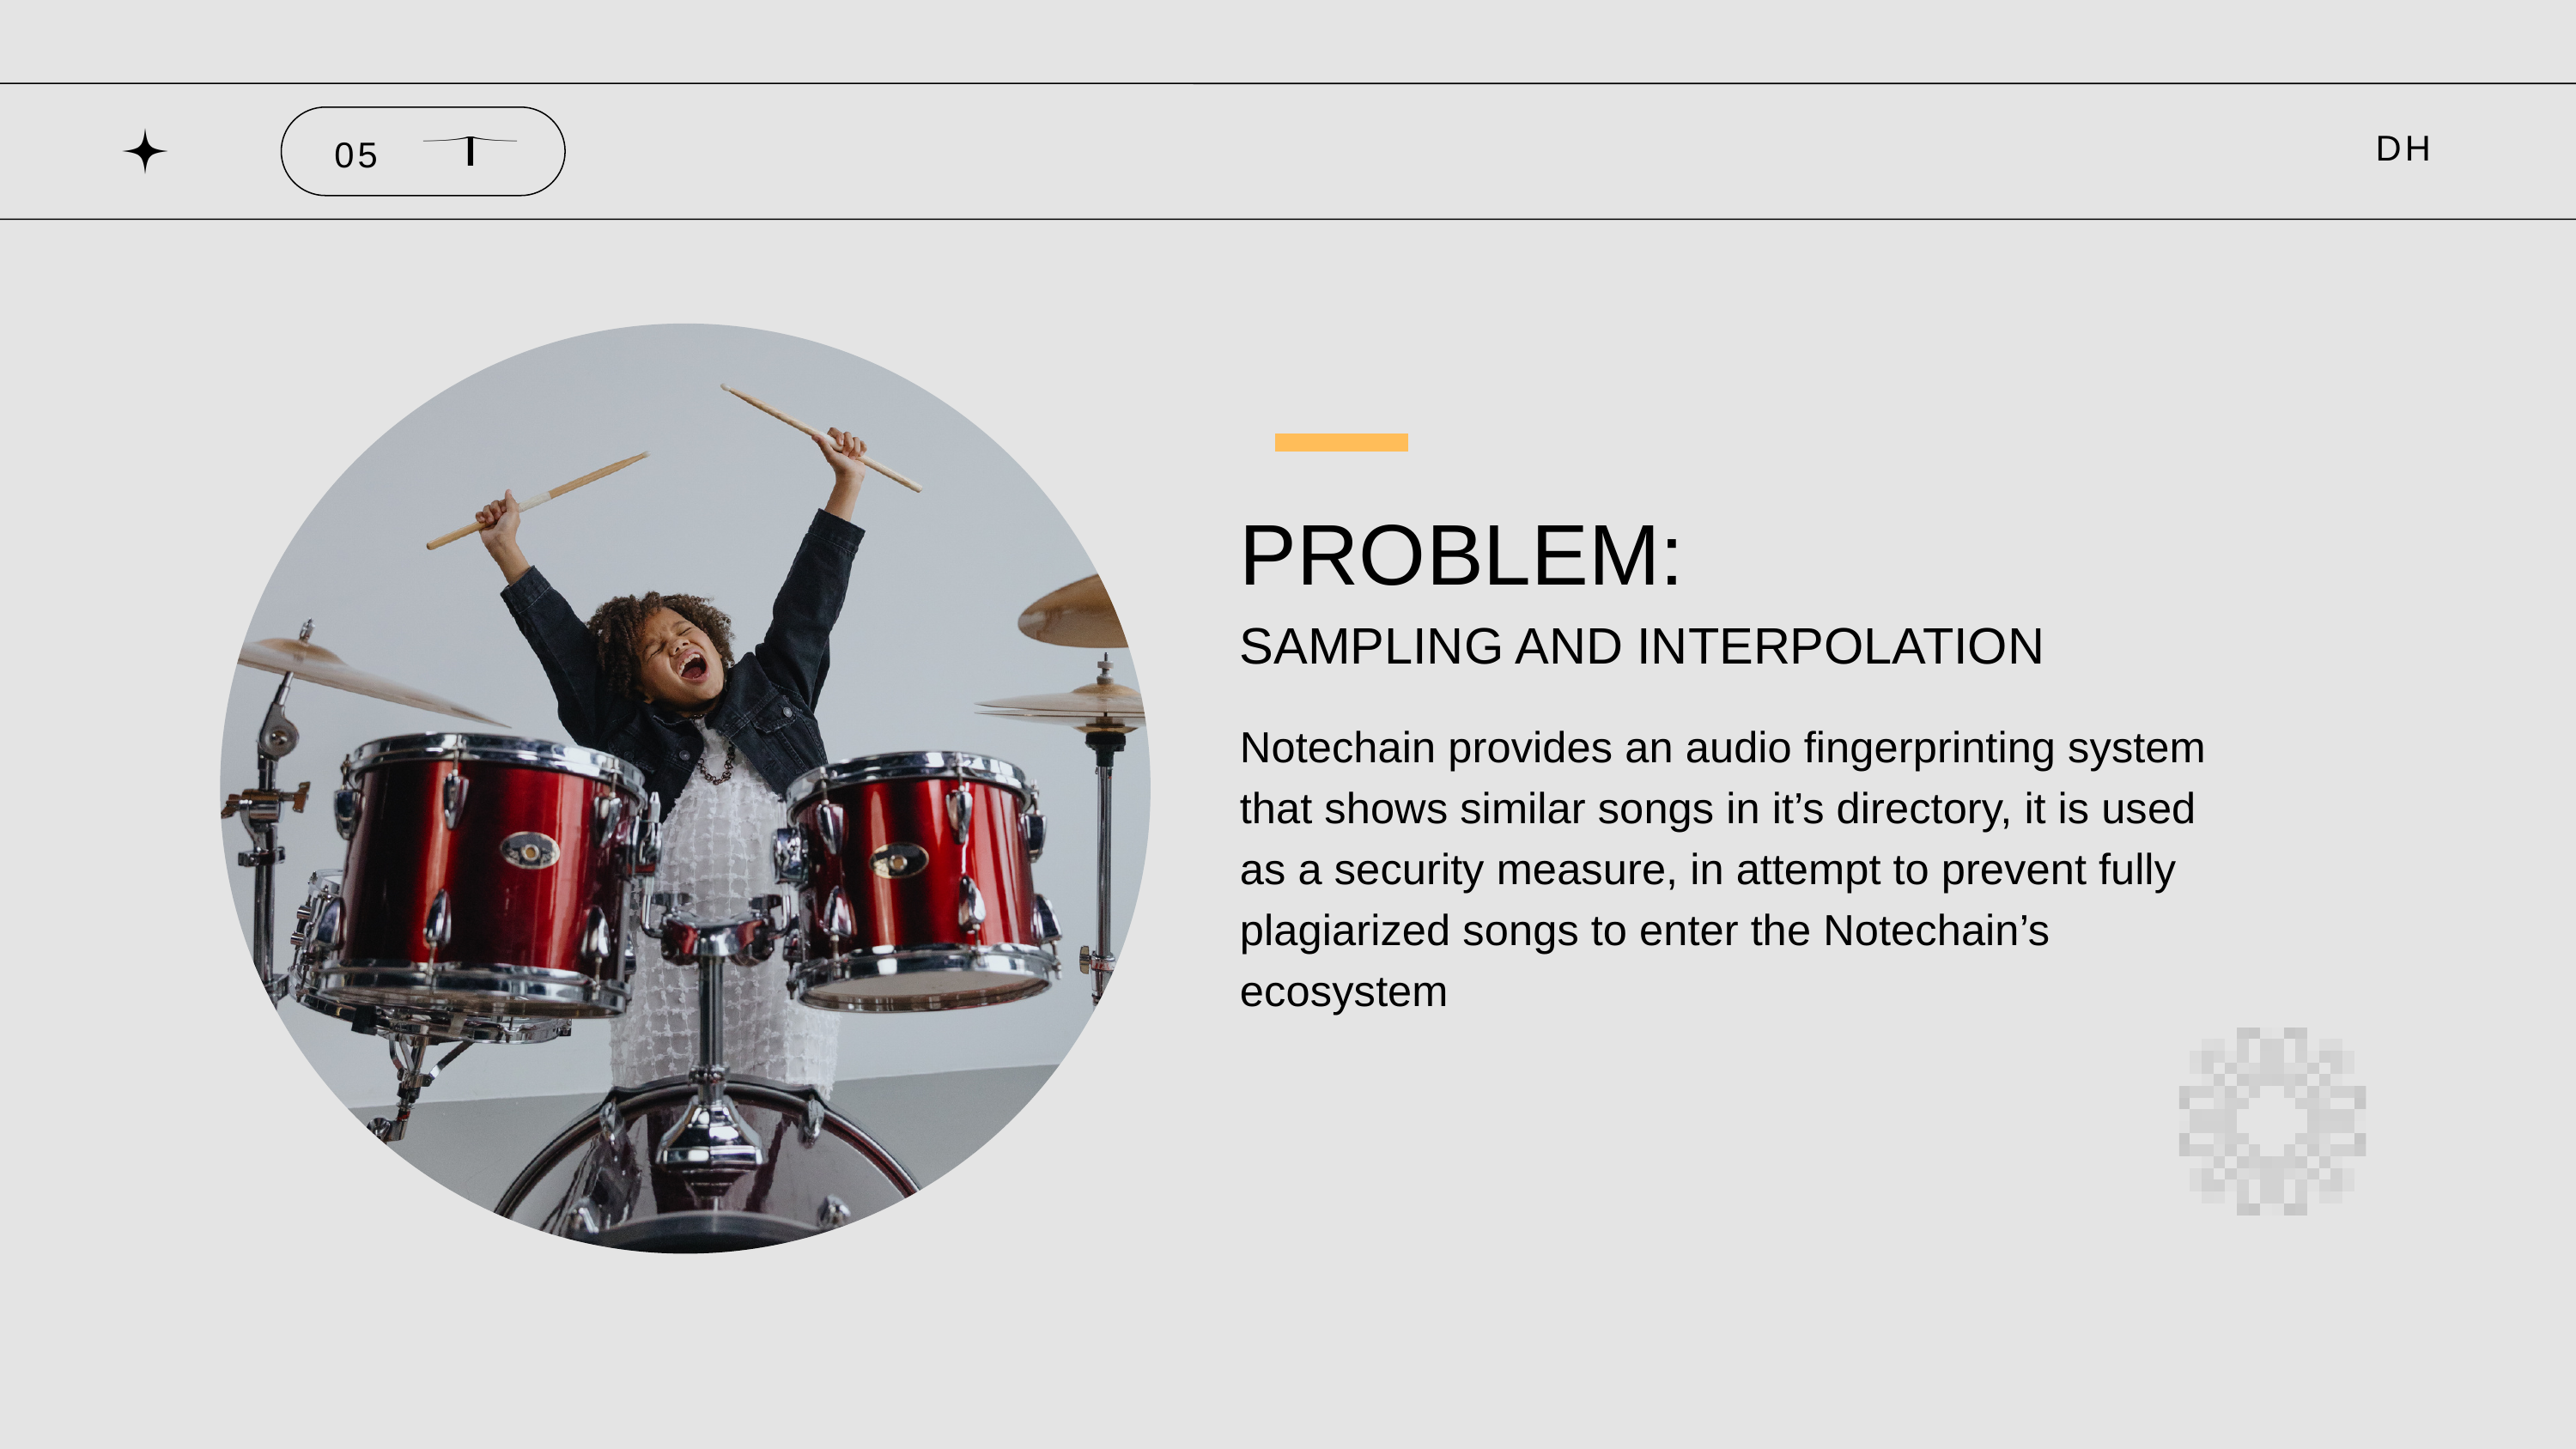

DH
05

PROBLEM:
SAMPLING AND INTERPOLATION
Notechain provides an audio fingerprinting system that shows similar songs in it’s directory, it is used as a security measure, in attempt to prevent fully plagiarized songs to enter the Notechain’s ecosystem